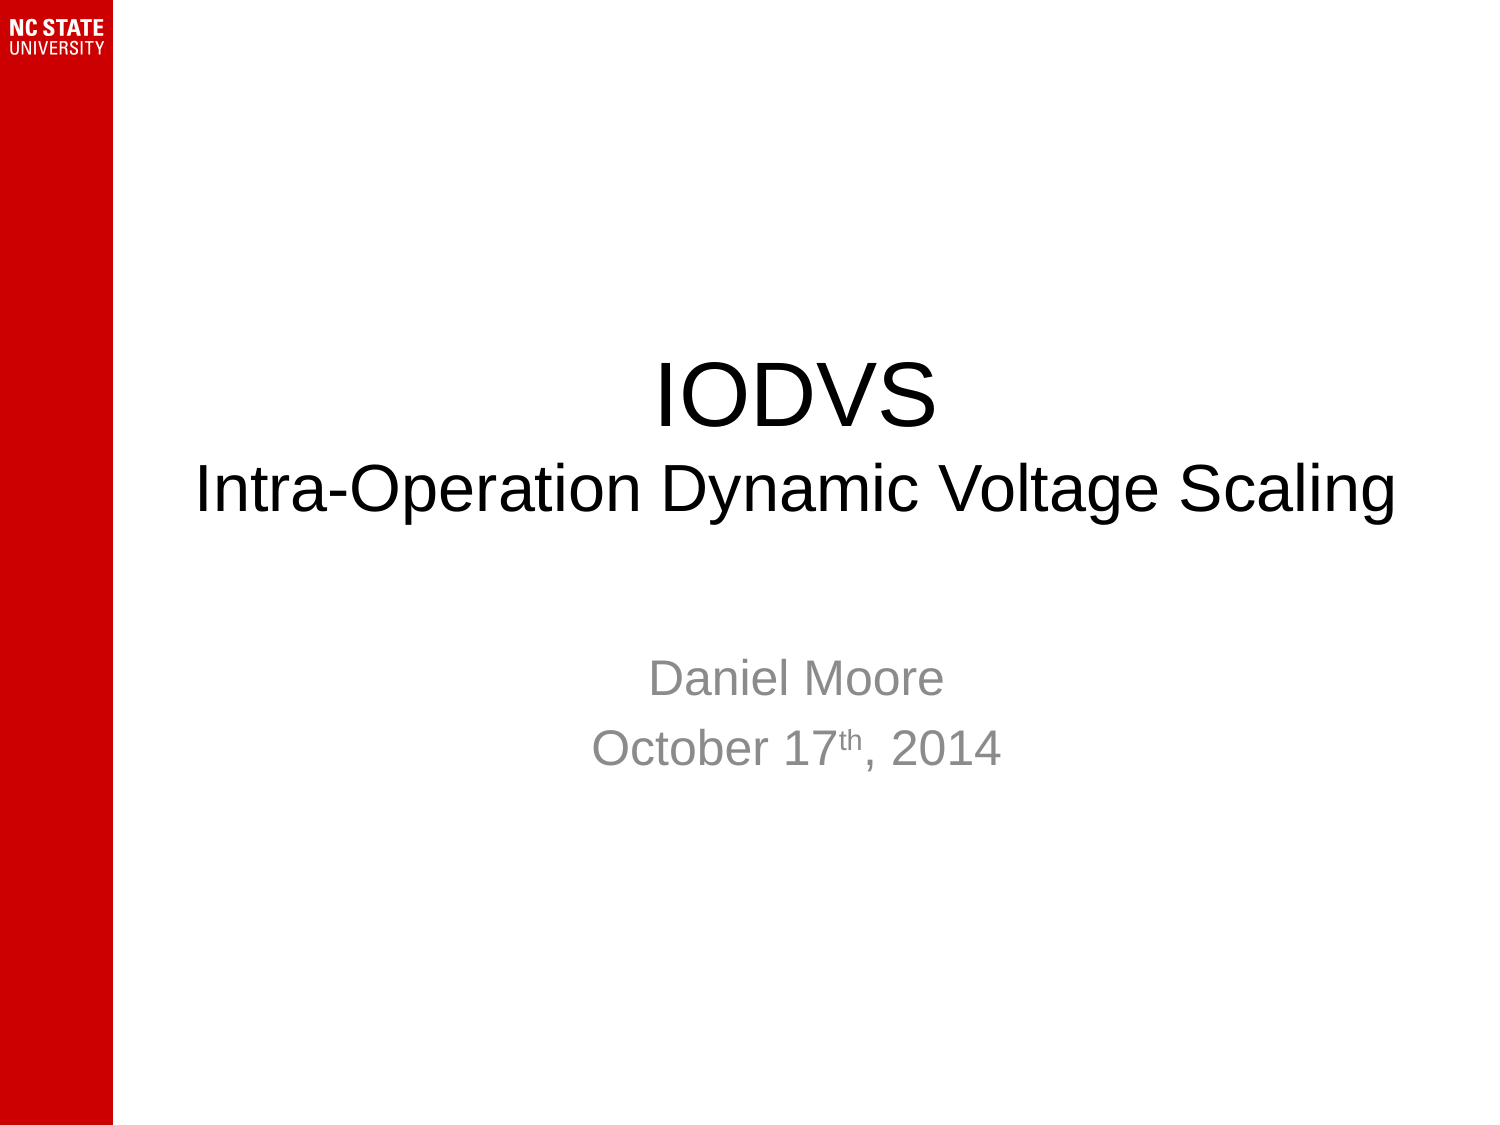

# IODVS Intra-Operation Dynamic Voltage Scaling
Daniel Moore
October 17th, 2014